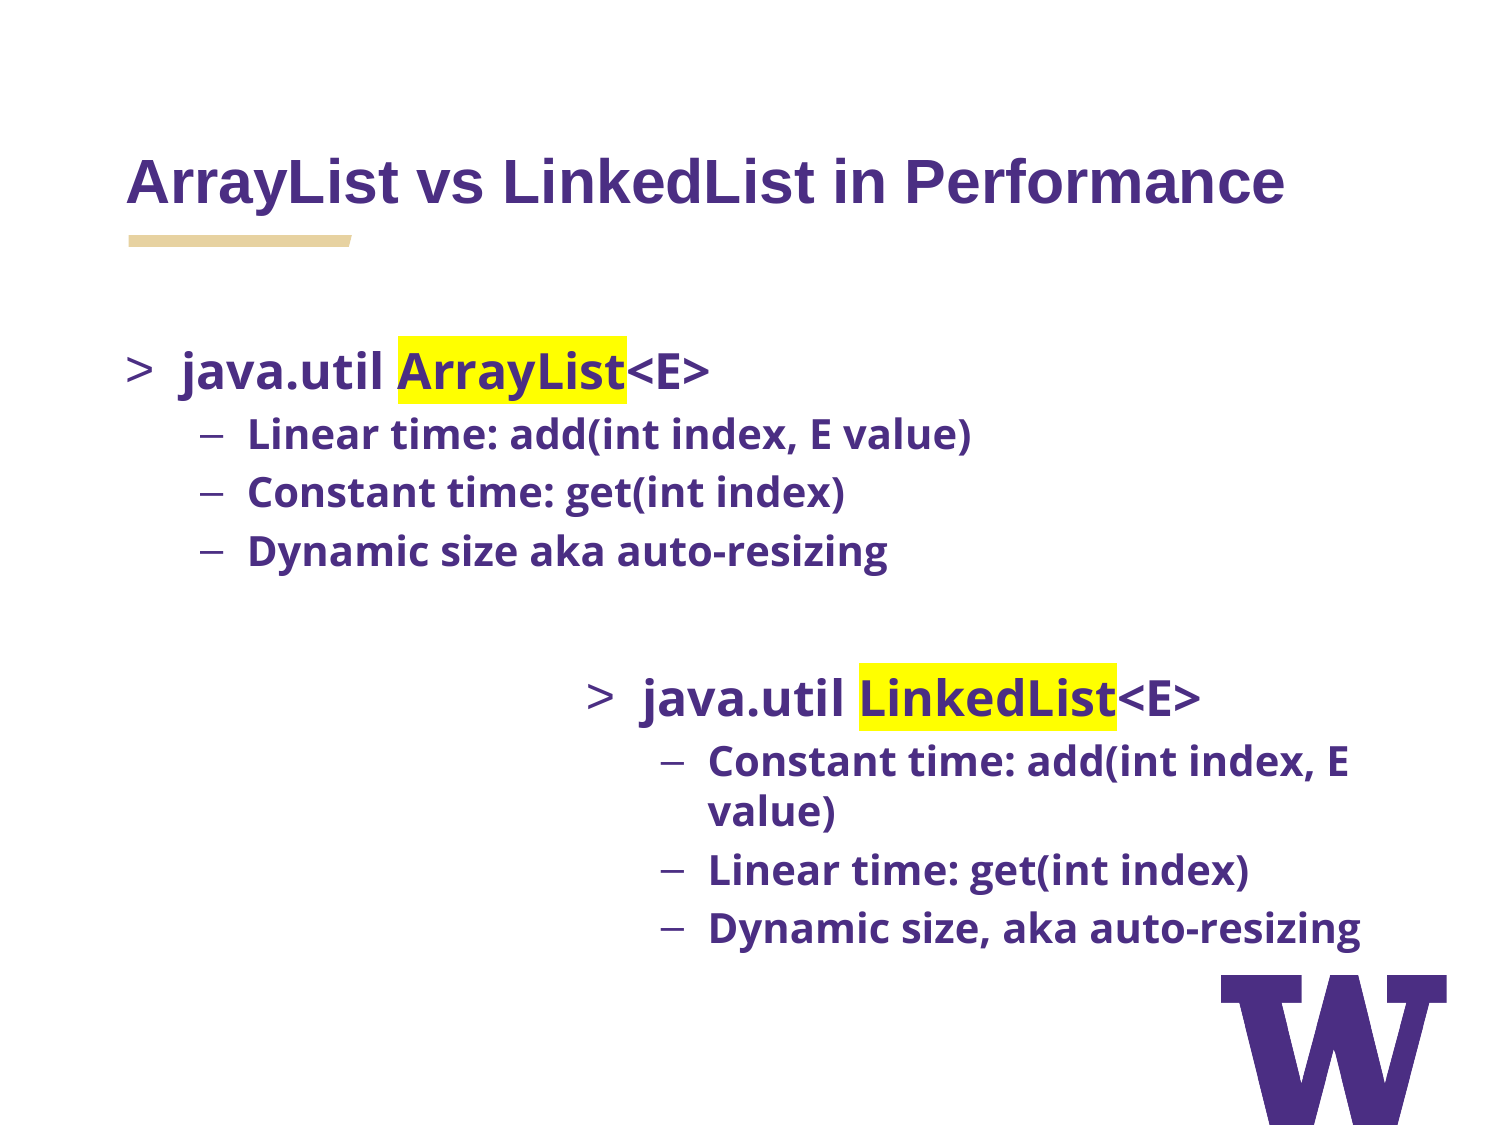

# ArrayList vs LinkedList in Performance
java.util ArrayList<E>
Linear time: add(int index, E value)
Constant time: get(int index)
Dynamic size aka auto-resizing
java.util LinkedList<E>
Constant time: add(int index, E value)
Linear time: get(int index)
Dynamic size, aka auto-resizing